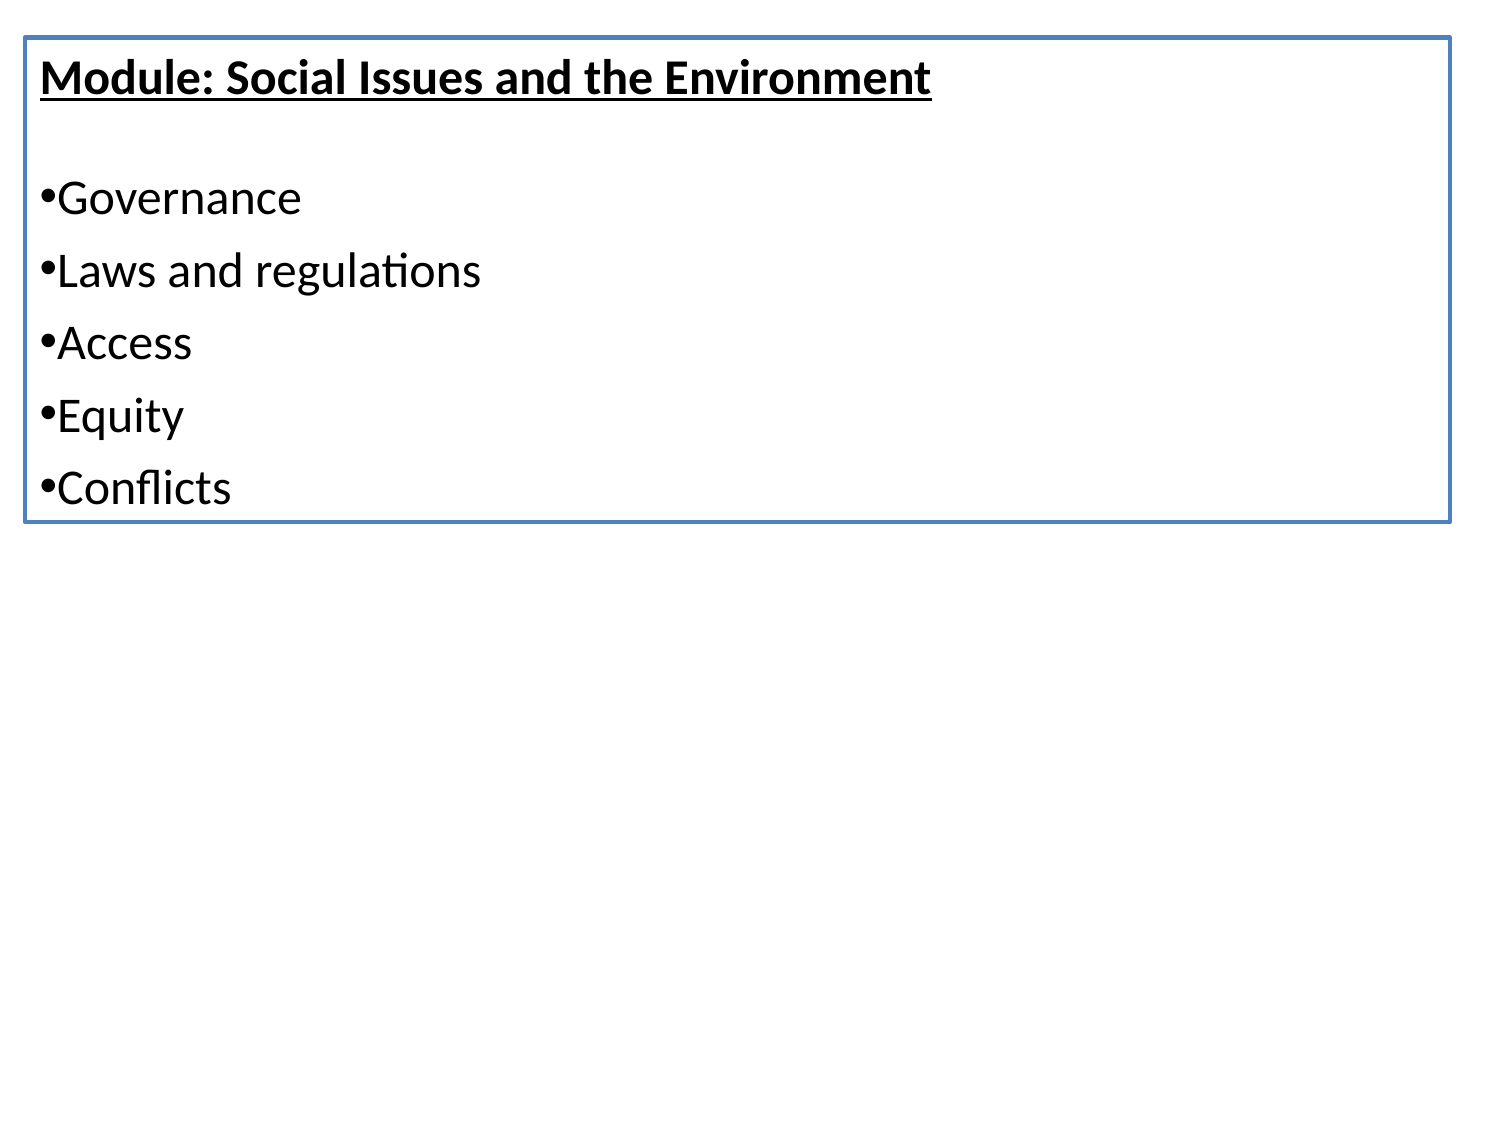

Module: Social Issues and the Environment

Governance
Laws and regulations
Access
Equity
Conflicts